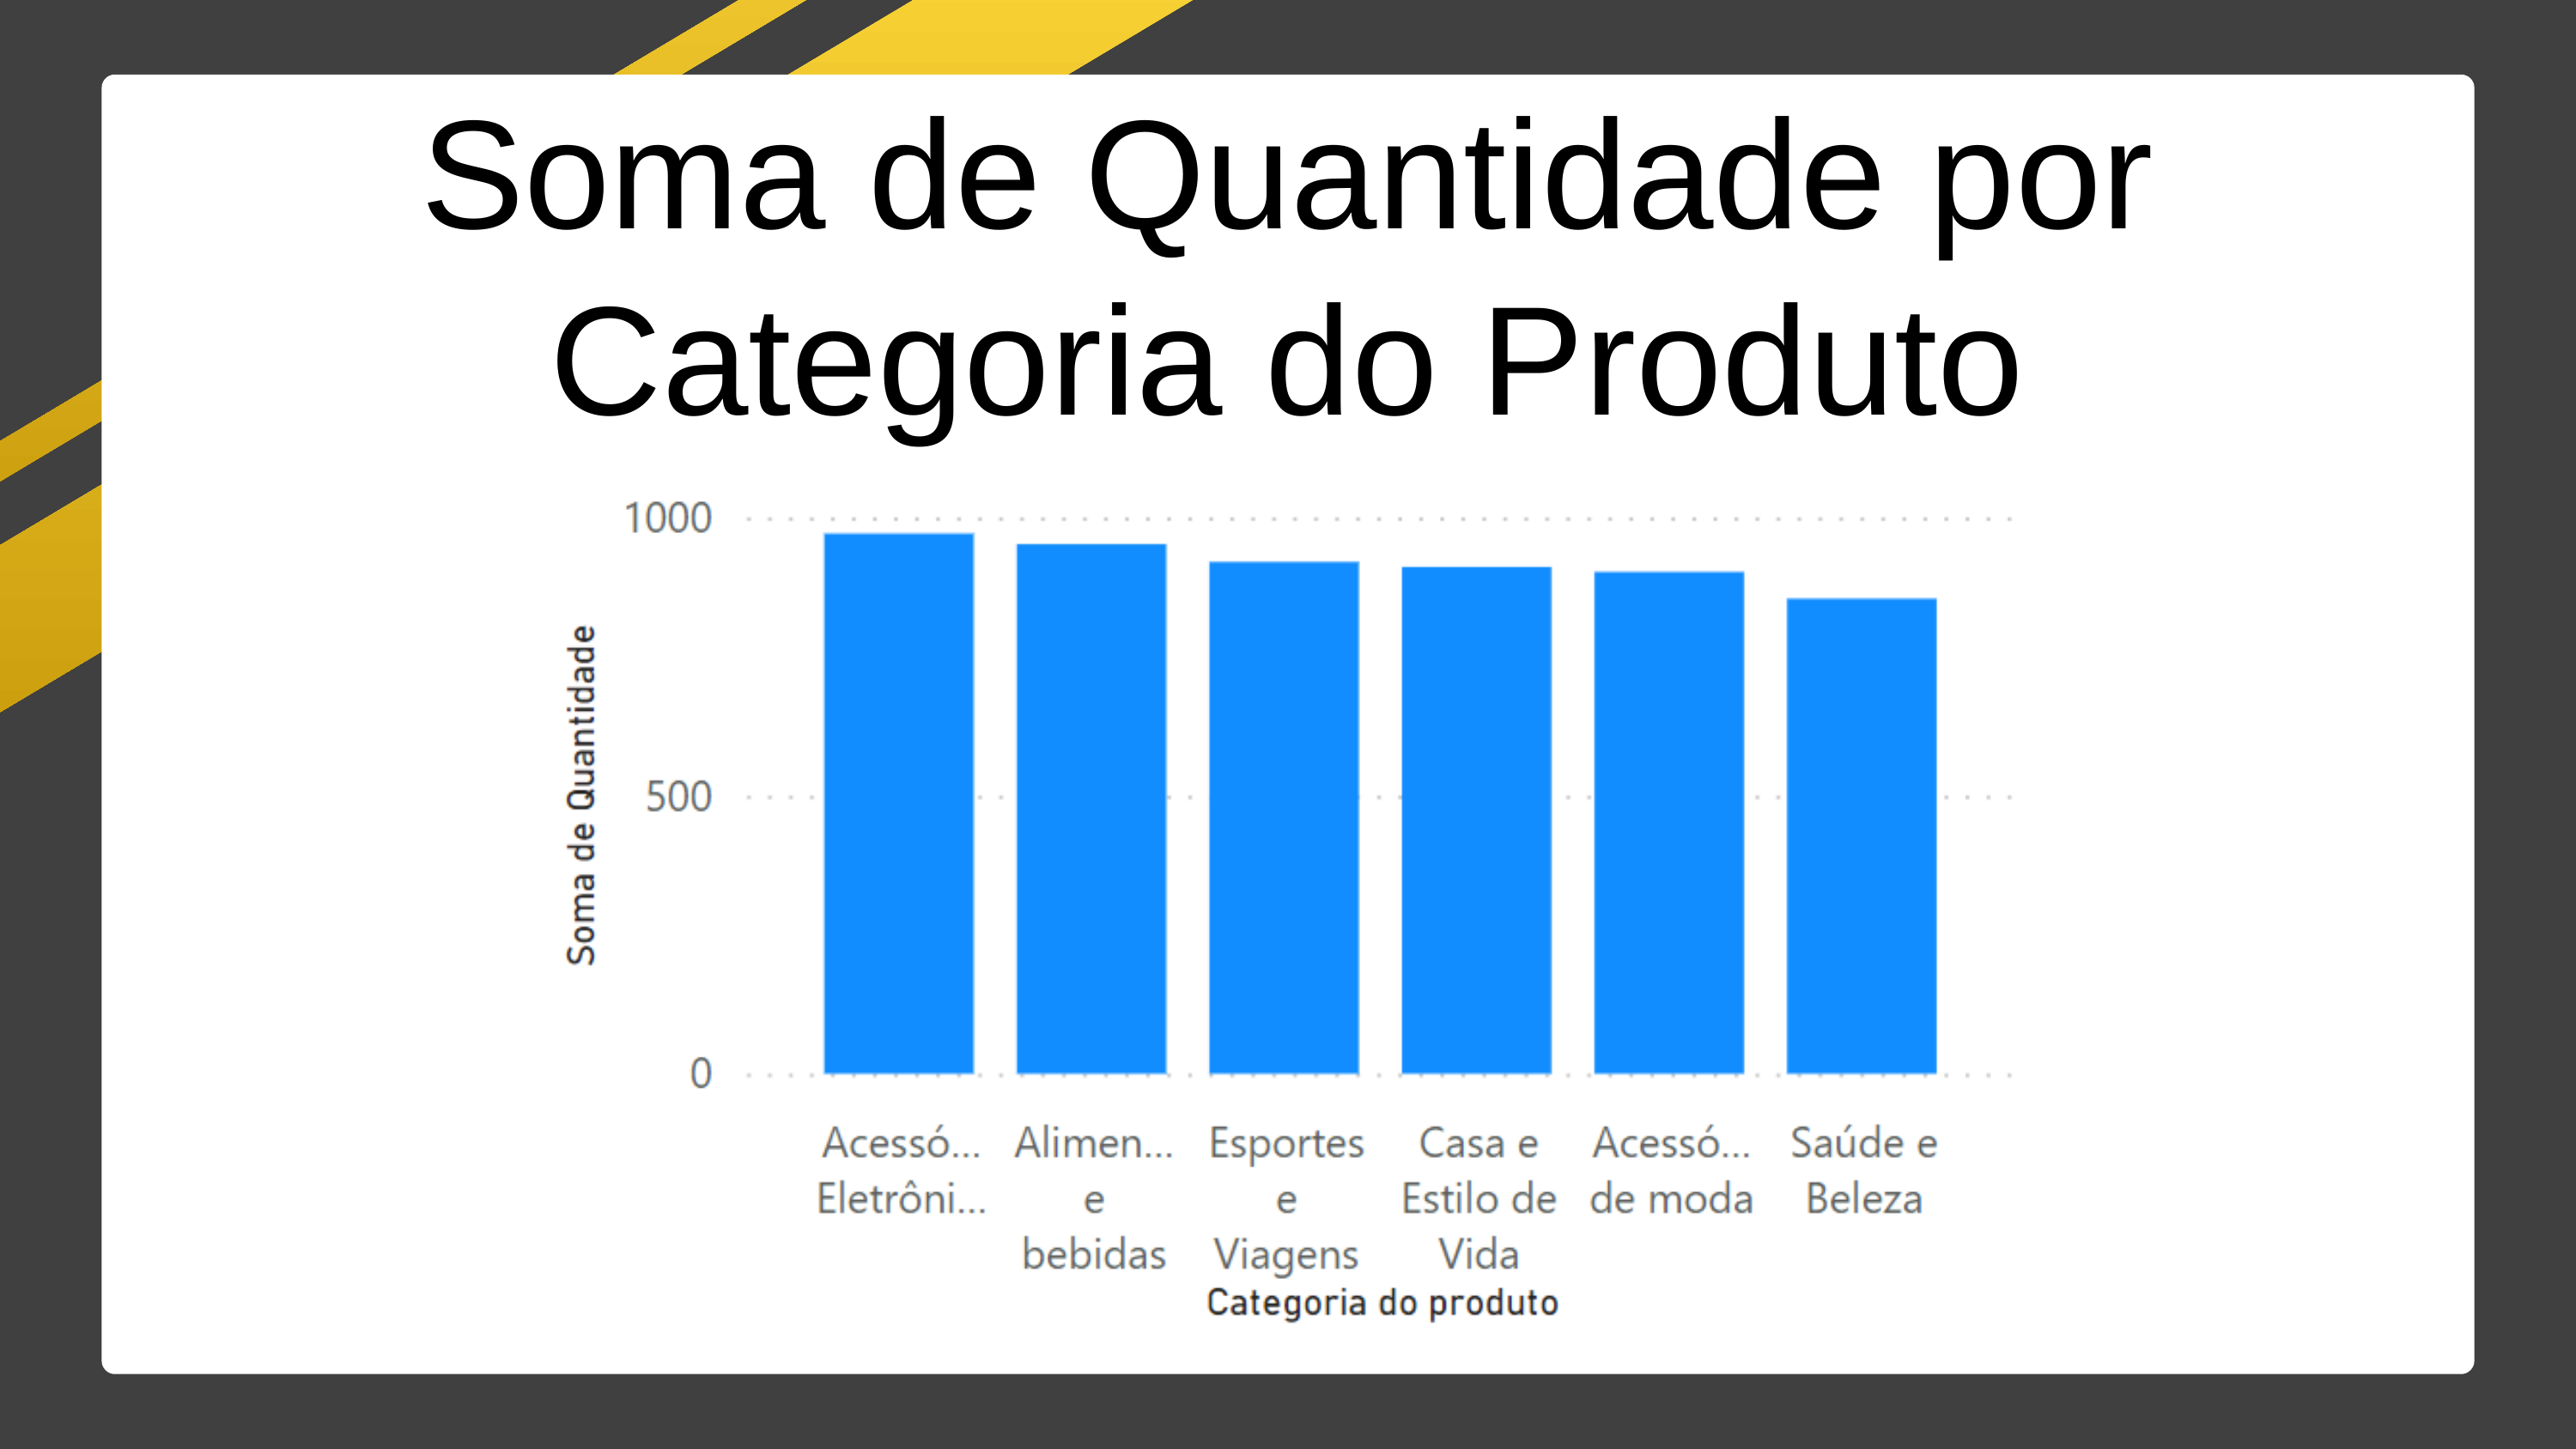

Soma de Quantidade por Categoria do Produto